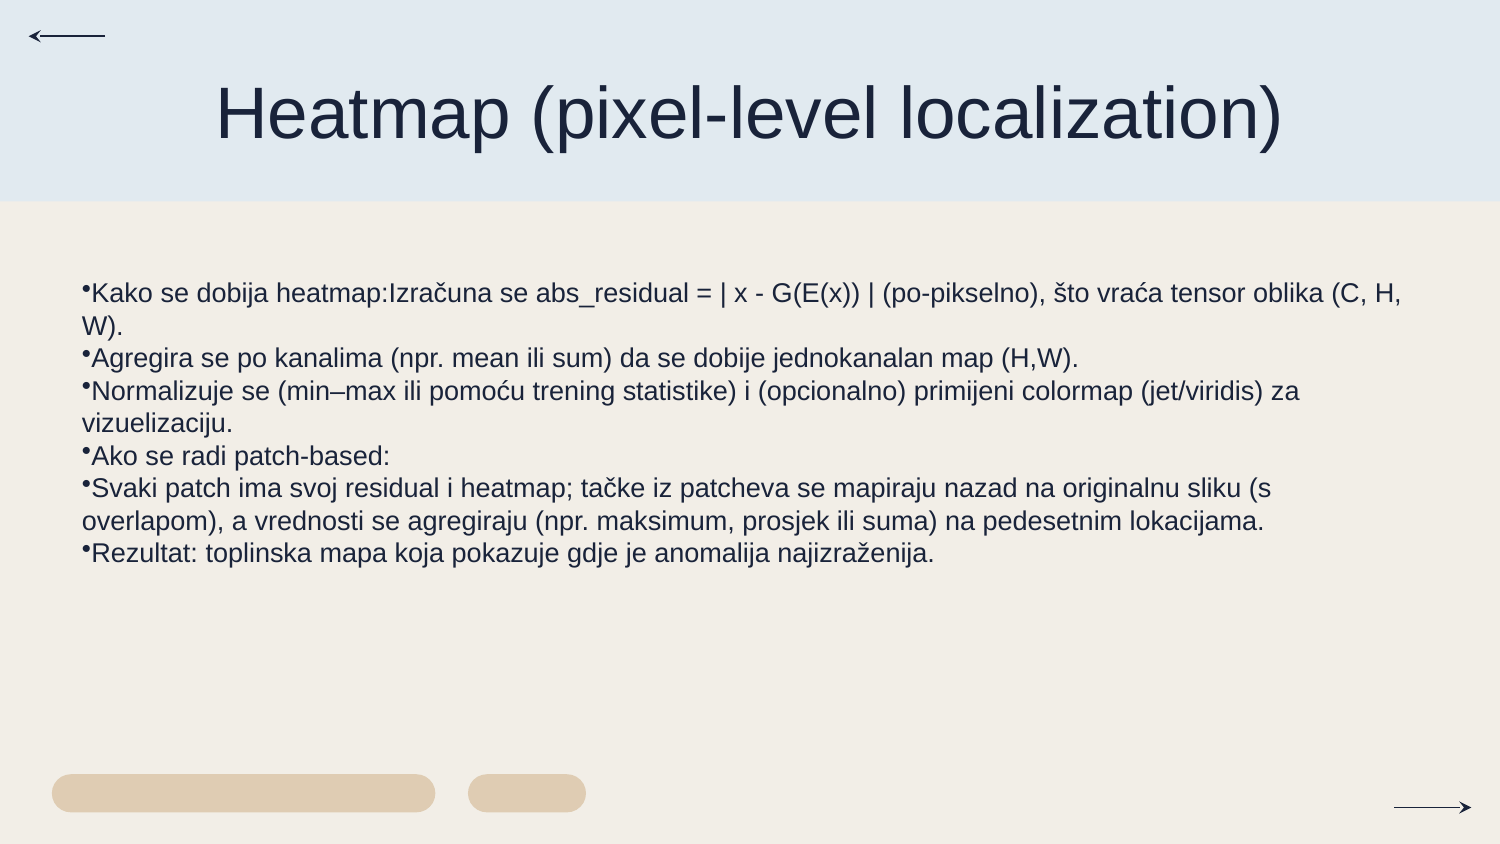

# Heatmap (pixel-level localization)
Kako se dobija heatmap:Izračuna se abs_residual = | x - G(E(x)) | (po-pikselno), što vraća tensor oblika (C, H, W).
Agregira se po kanalima (npr. mean ili sum) da se dobije jednokanalan map (H,W).
Normalizuje se (min–max ili pomoću trening statistike) i (opcionalno) primijeni colormap (jet/viridis) za vizuelizaciju.
Ako se radi patch-based:
Svaki patch ima svoj residual i heatmap; tačke iz patcheva se mapiraju nazad na originalnu sliku (s overlapom), a vrednosti se agregiraju (npr. maksimum, prosjek ili suma) na pedesetnim lokacijama.
Rezultat: toplinska mapa koja pokazuje gdje je anomalija najizraženija.